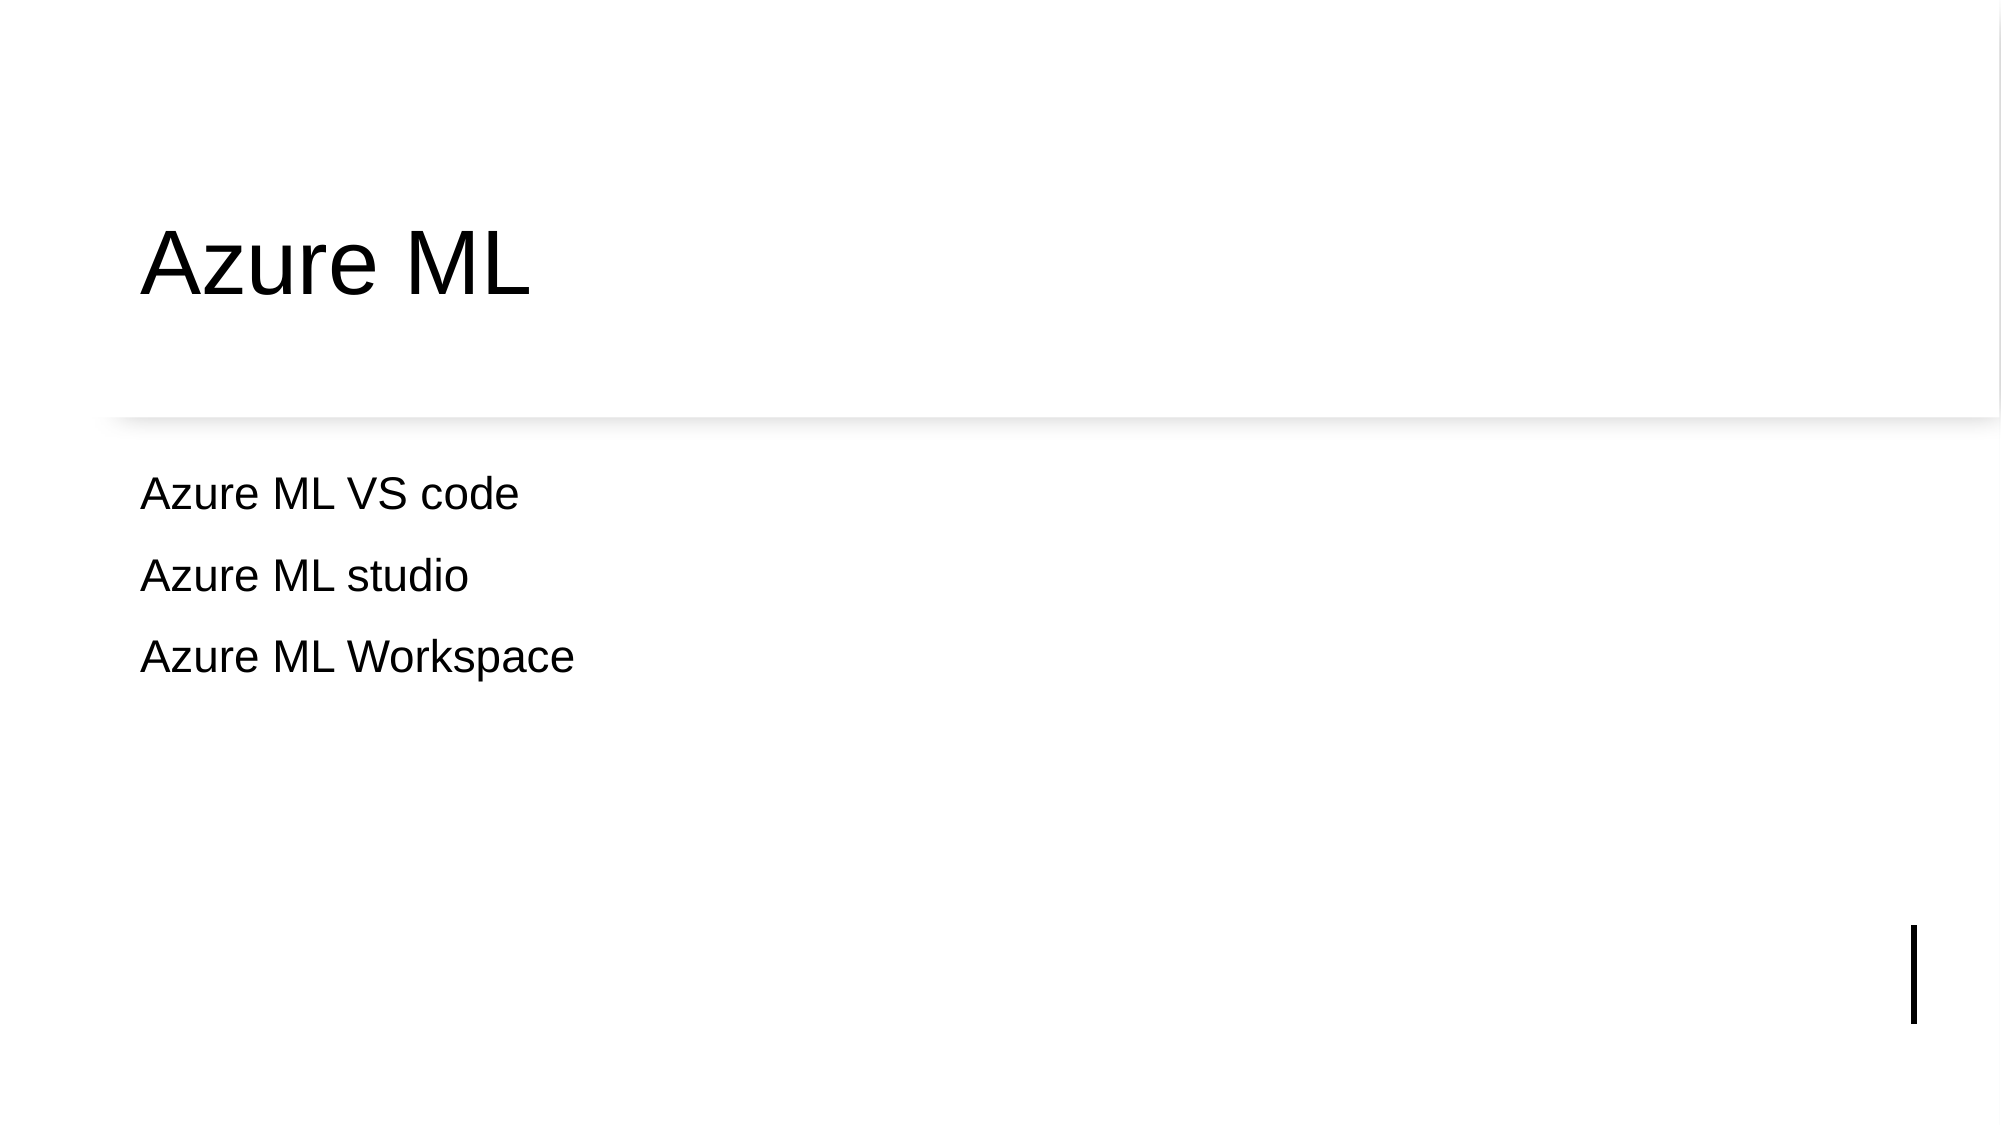

# Azure ML
Azure ML VS code
Azure ML studio
Azure ML Workspace